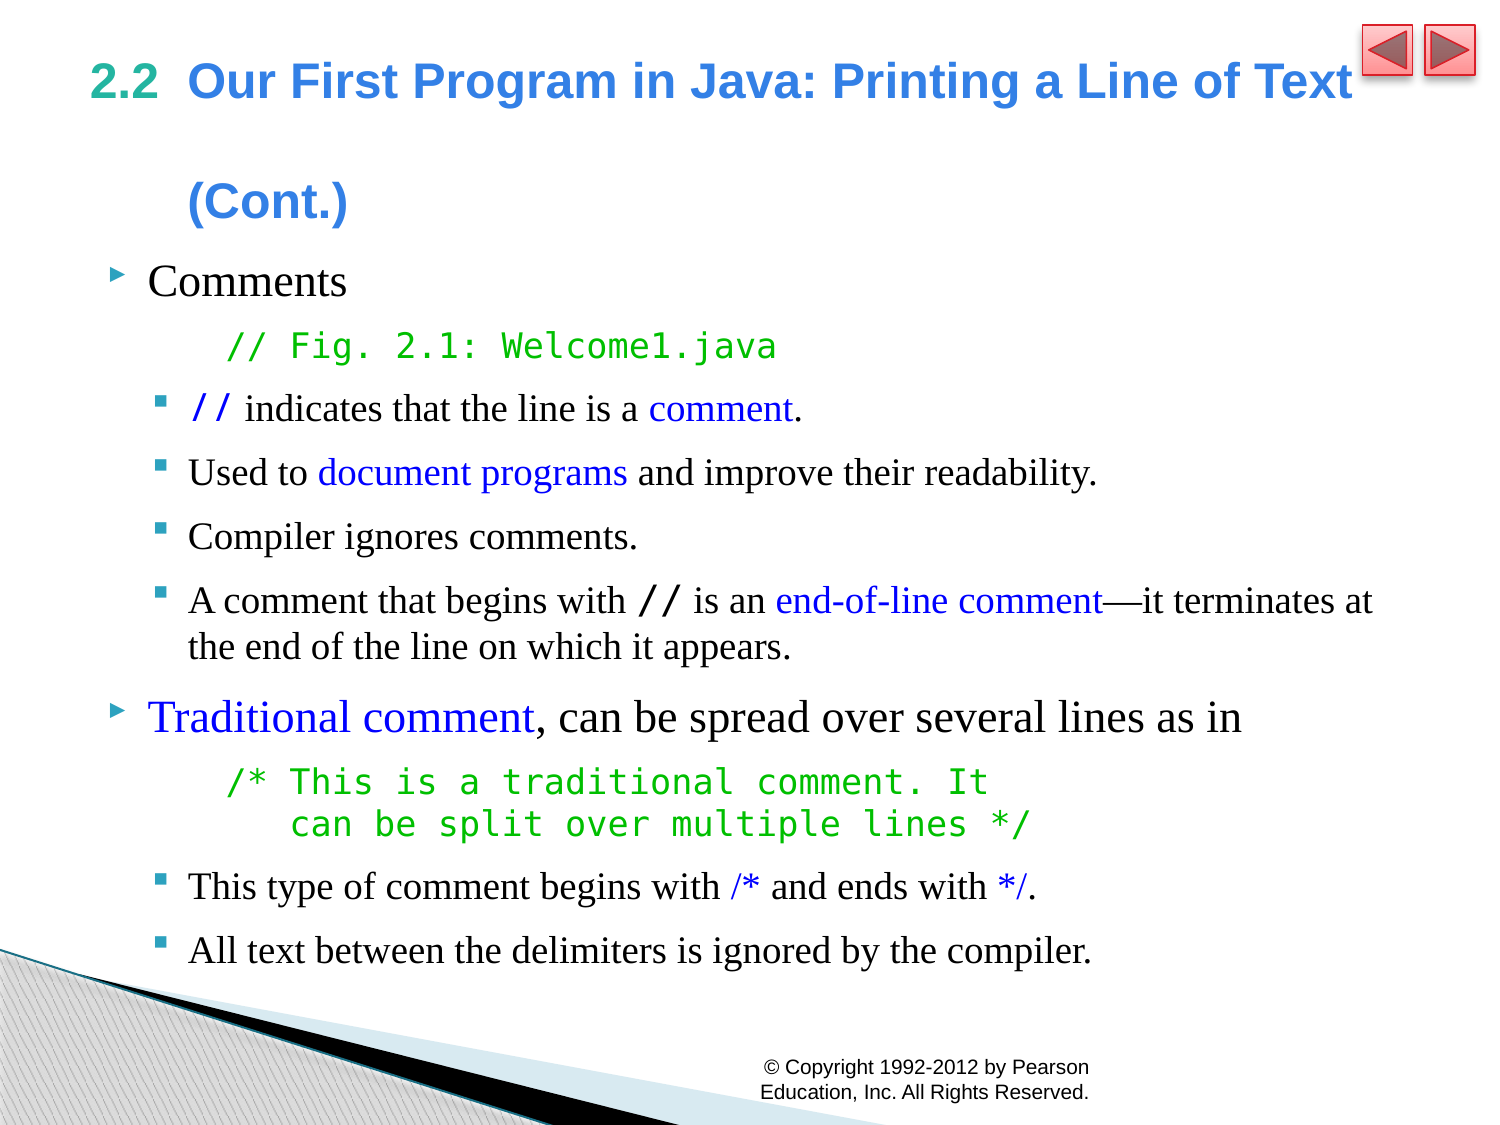

# 2.2  Our First Program in Java: Printing a Line of Text (Cont.)
Comments
	// Fig. 2.1: Welcome1.java
// indicates that the line is a comment.
Used to document programs and improve their readability.
Compiler ignores comments.
A comment that begins with // is an end-of-line comment—it terminates at the end of the line on which it appears.
Traditional comment, can be spread over several lines as in
	/* This is a traditional comment. It
   can be split over multiple lines */
This type of comment begins with /* and ends with */.
All text between the delimiters is ignored by the compiler.
© Copyright 1992-2012 by Pearson Education, Inc. All Rights Reserved.